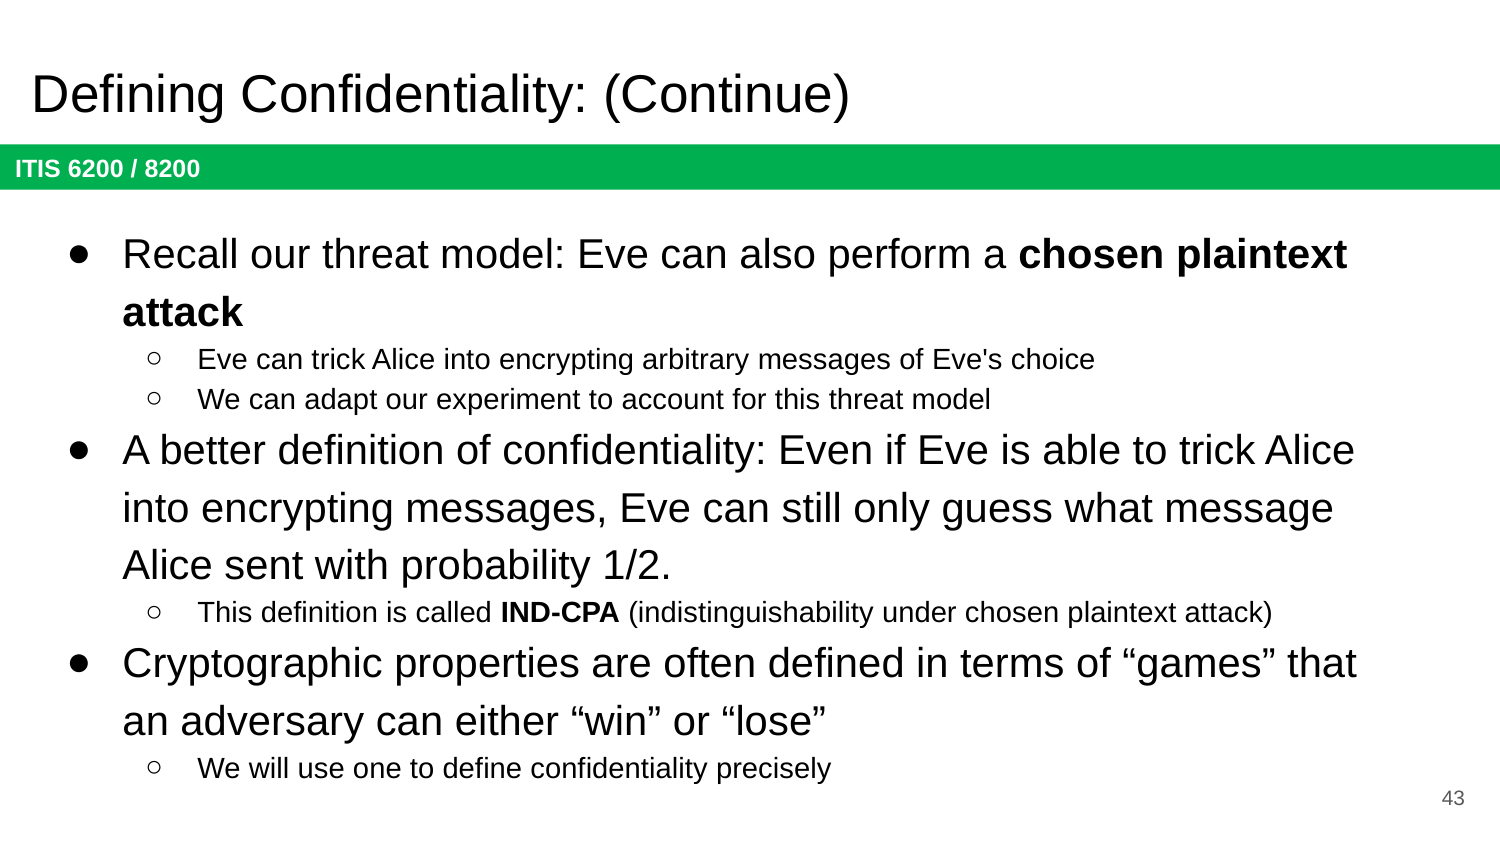

# Defining Confidentiality: (Continue)
Recall our threat model: Eve can also perform a chosen plaintext attack
Eve can trick Alice into encrypting arbitrary messages of Eve's choice
We can adapt our experiment to account for this threat model
A better definition of confidentiality: Even if Eve is able to trick Alice into encrypting messages, Eve can still only guess what message Alice sent with probability 1/2.
This definition is called IND-CPA (indistinguishability under chosen plaintext attack)
Cryptographic properties are often defined in terms of “games” that an adversary can either “win” or “lose”
We will use one to define confidentiality precisely
43